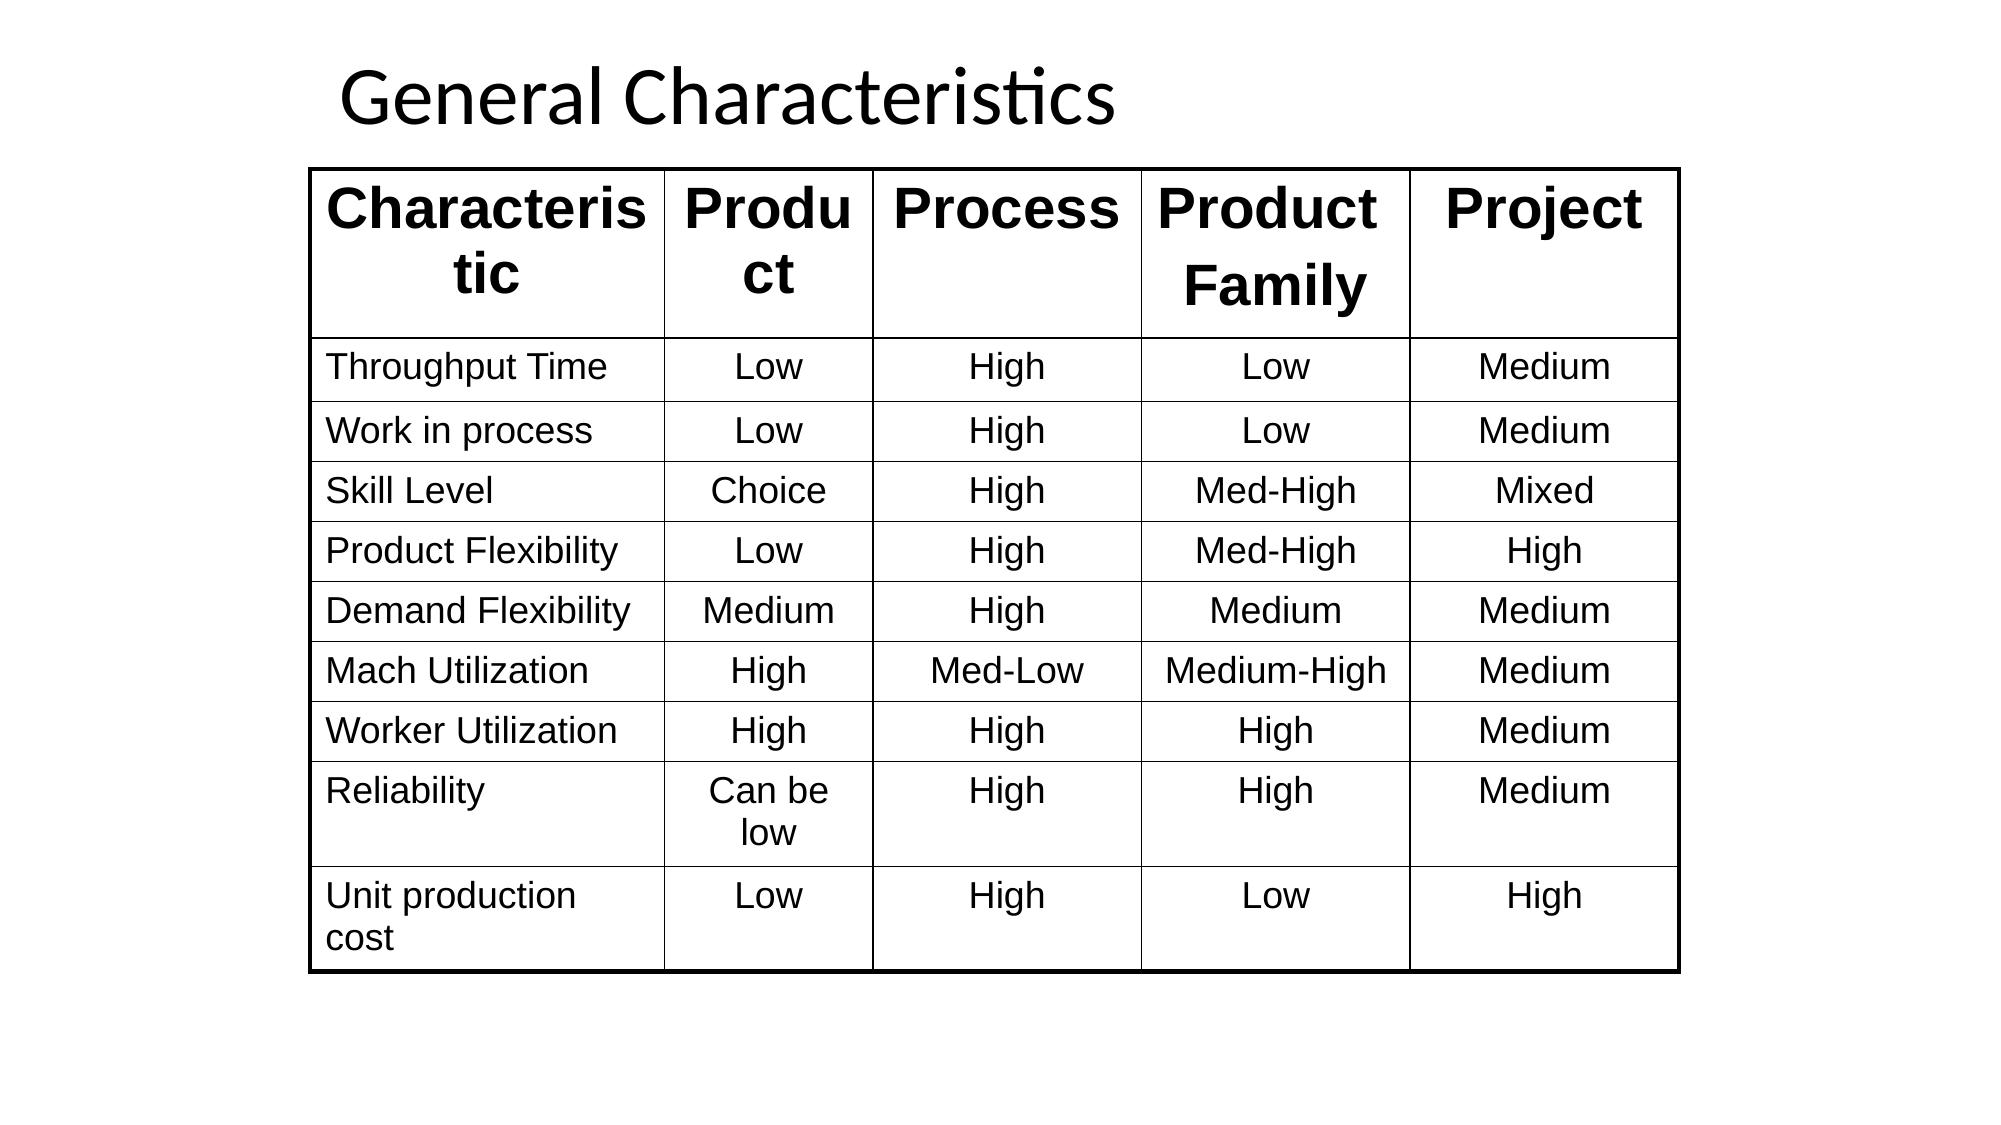

# General Characteristics
| Characteristic | Product | Process | Product Family | Project |
| --- | --- | --- | --- | --- |
| Throughput Time | Low | High | Low | Medium |
| Work in process | Low | High | Low | Medium |
| Skill Level | Choice | High | Med-High | Mixed |
| Product Flexibility | Low | High | Med-High | High |
| Demand Flexibility | Medium | High | Medium | Medium |
| Mach Utilization | High | Med-Low | Medium-High | Medium |
| Worker Utilization | High | High | High | Medium |
| Reliability | Can be low | High | High | Medium |
| Unit production cost | Low | High | Low | High |